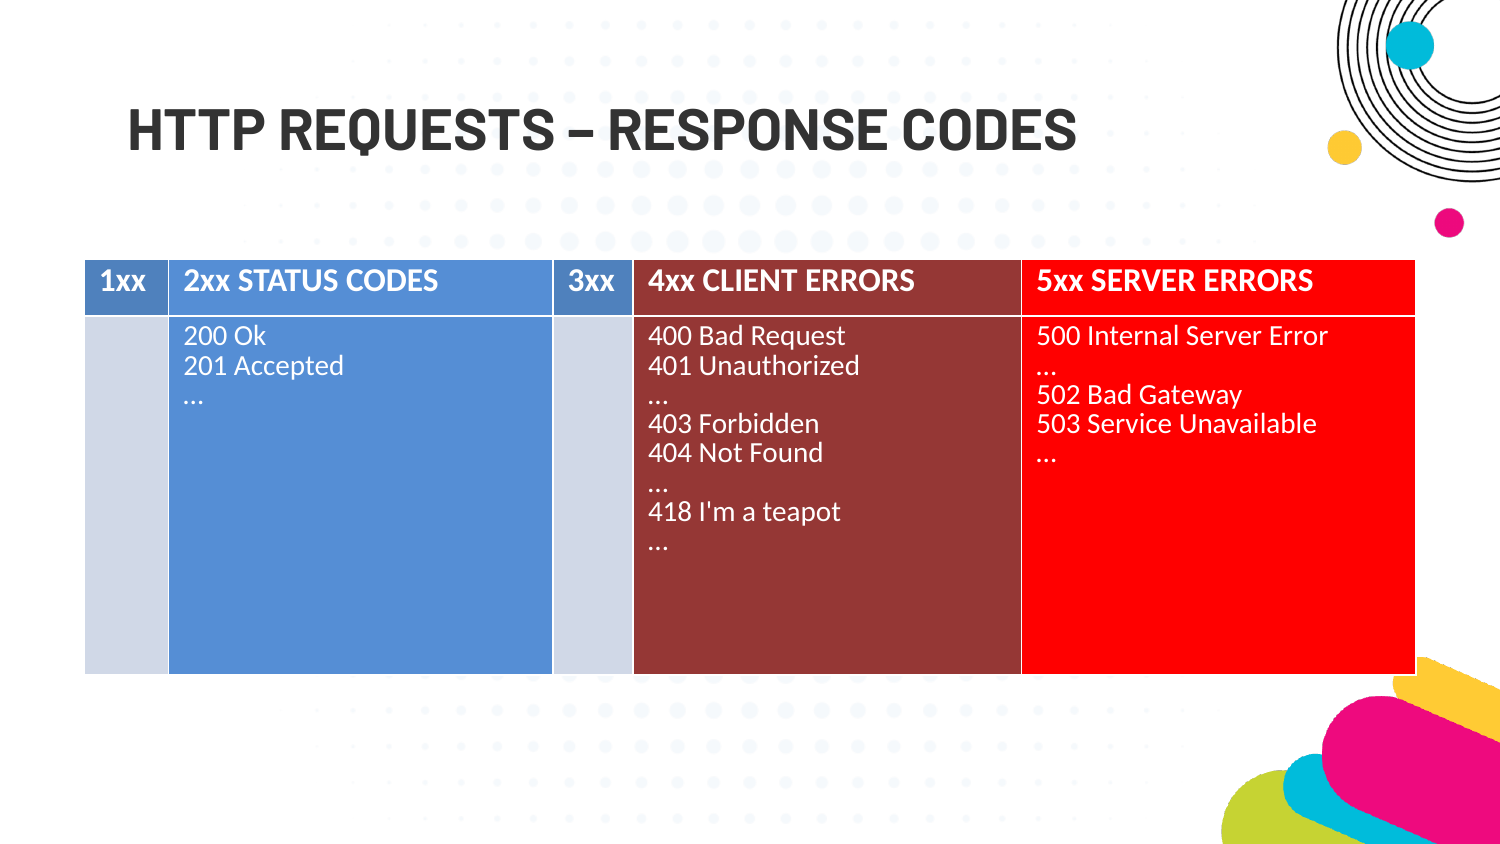

HTTP REQUESTS – RESPONSE CODES
| 1xx | 2xx STATUS CODES | 3xx | 4xx CLIENT ERRORS | 5xx SERVER ERRORS |
| --- | --- | --- | --- | --- |
|  | 200 Ok 201 Accepted … |  | 400 Bad Request 401 Unauthorized … 403 Forbidden 404 Not Found … 418 I'm a teapot … | 500 Internal Server Error … 502 Bad Gateway 503 Service Unavailable … |
https://en.wikipedia.org/wiki/HTTP